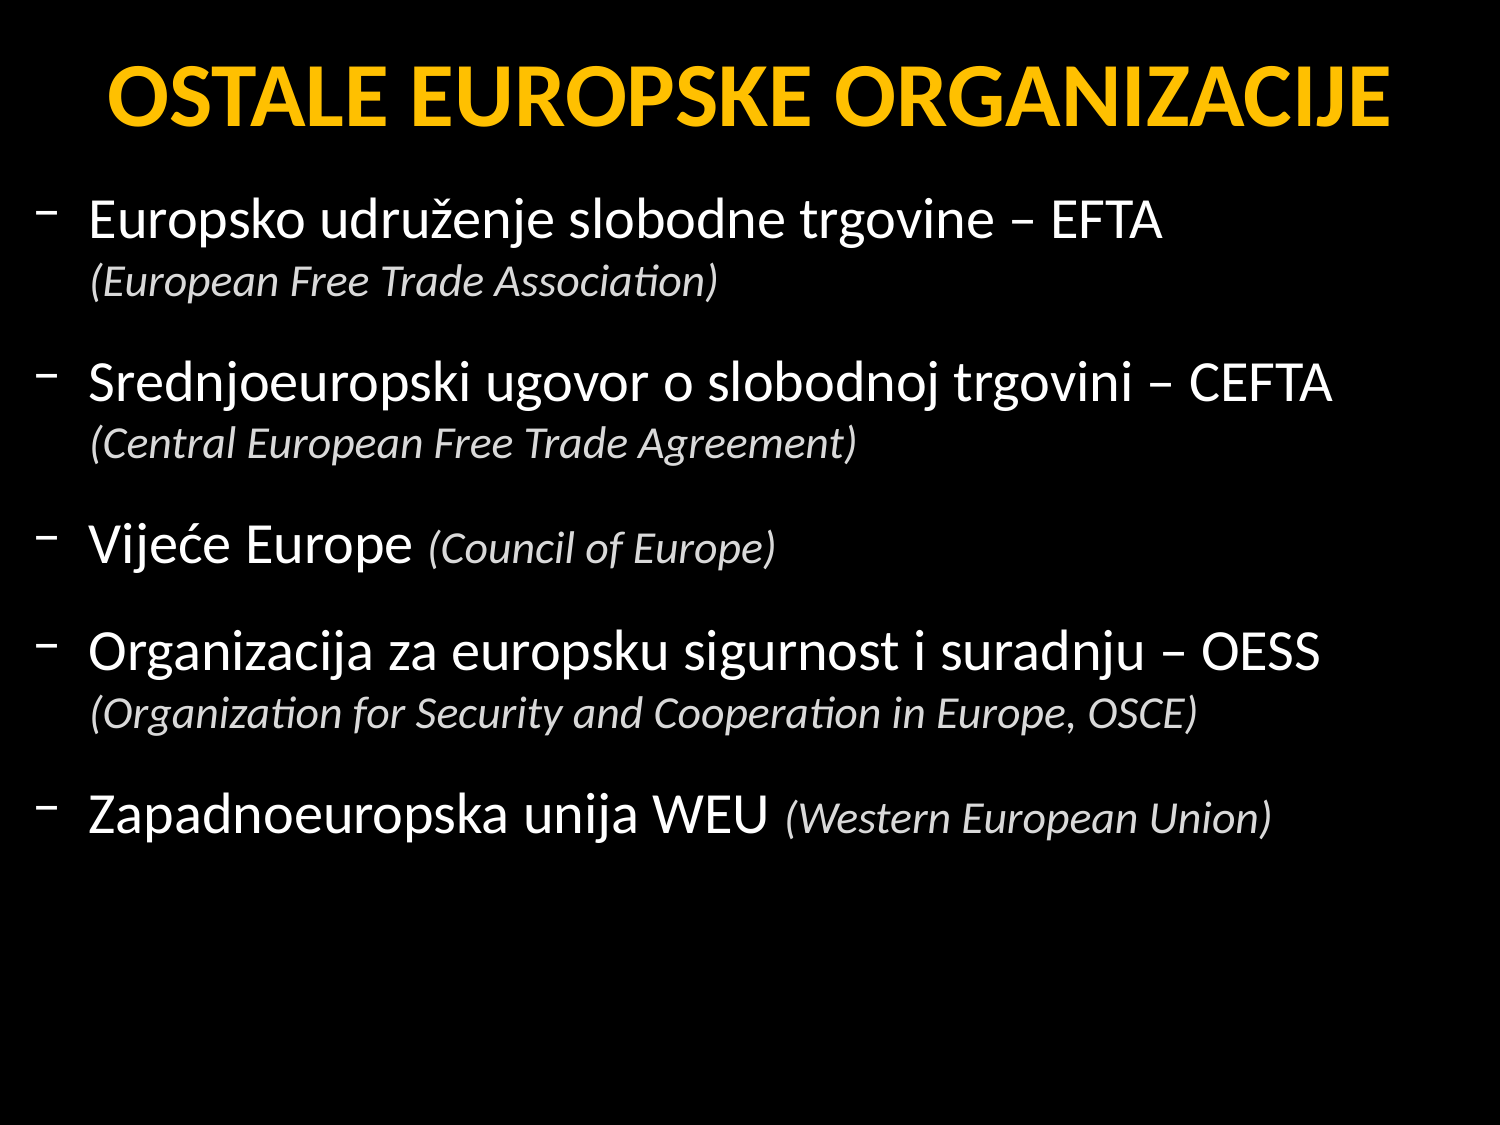

# OSTALE EUROPSKE ORGANIZACIJE
Europsko udruženje slobodne trgovine – EFTA
(European Free Trade Association)
Srednjoeuropski ugovor o slobodnoj trgovini – CEFTA (Central European Free Trade Agreement)
Vijeće Europe (Council of Europe)
Organizacija za europsku sigurnost i suradnju – OESS (Organization for Security and Cooperation in Europe, OSCE)
Zapadnoeuropska unija WEU (Western European Union)